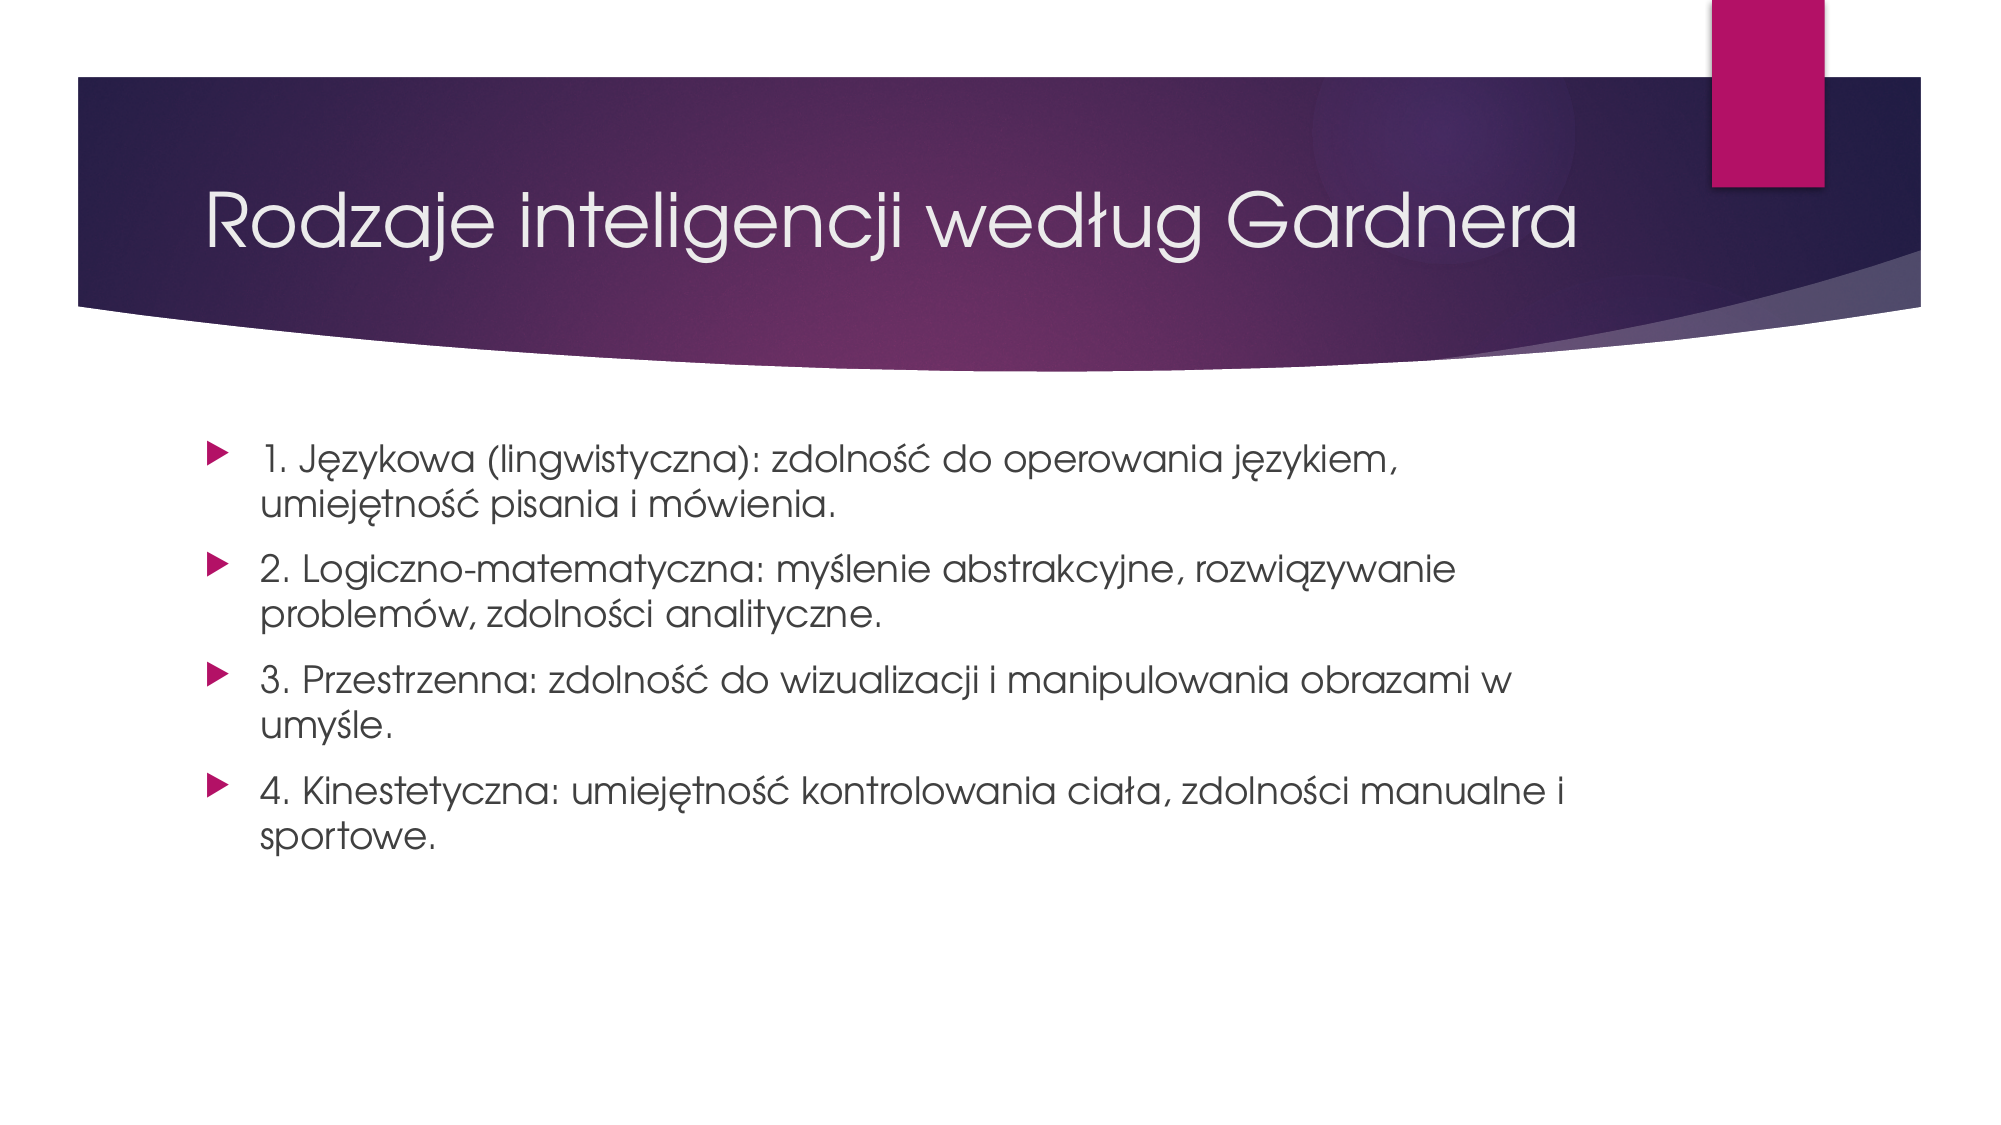

# Rodzaje inteligencji według Gardnera
1. Językowa (lingwistyczna): zdolność do operowania językiem, umiejętność pisania i mówienia.
2. Logiczno-matematyczna: myślenie abstrakcyjne, rozwiązywanie problemów, zdolności analityczne.
3. Przestrzenna: zdolność do wizualizacji i manipulowania obrazami w umyśle.
4. Kinestetyczna: umiejętność kontrolowania ciała, zdolności manualne i sportowe.